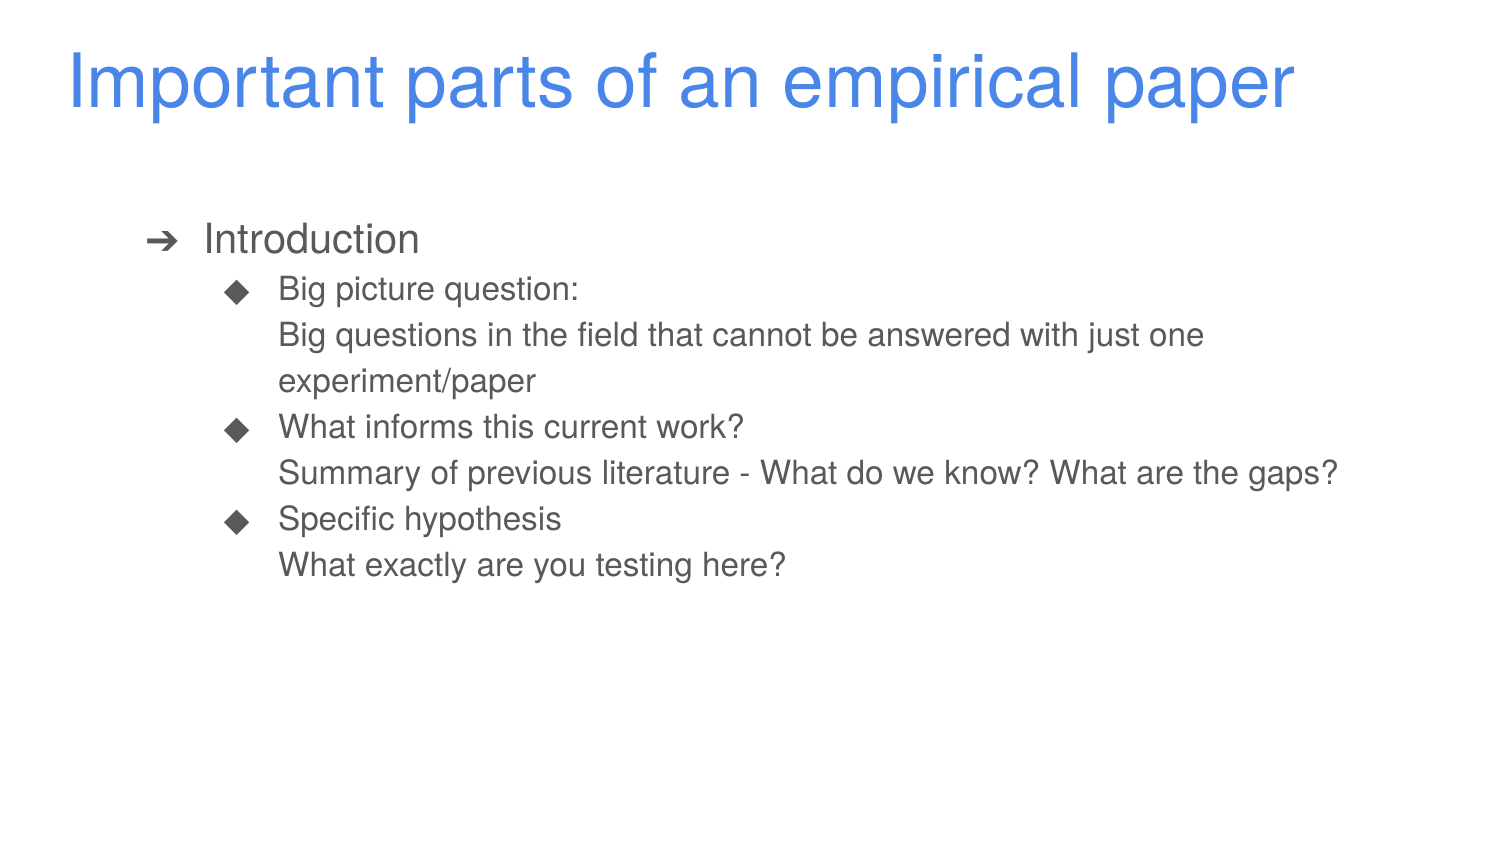

# Important parts of an empirical paper
Introduction
Big picture question:
Big questions in the field that cannot be answered with just one experiment/paper
What informs this current work?
Summary of previous literature - What do we know? What are the gaps?
Specific hypothesis
What exactly are you testing here?